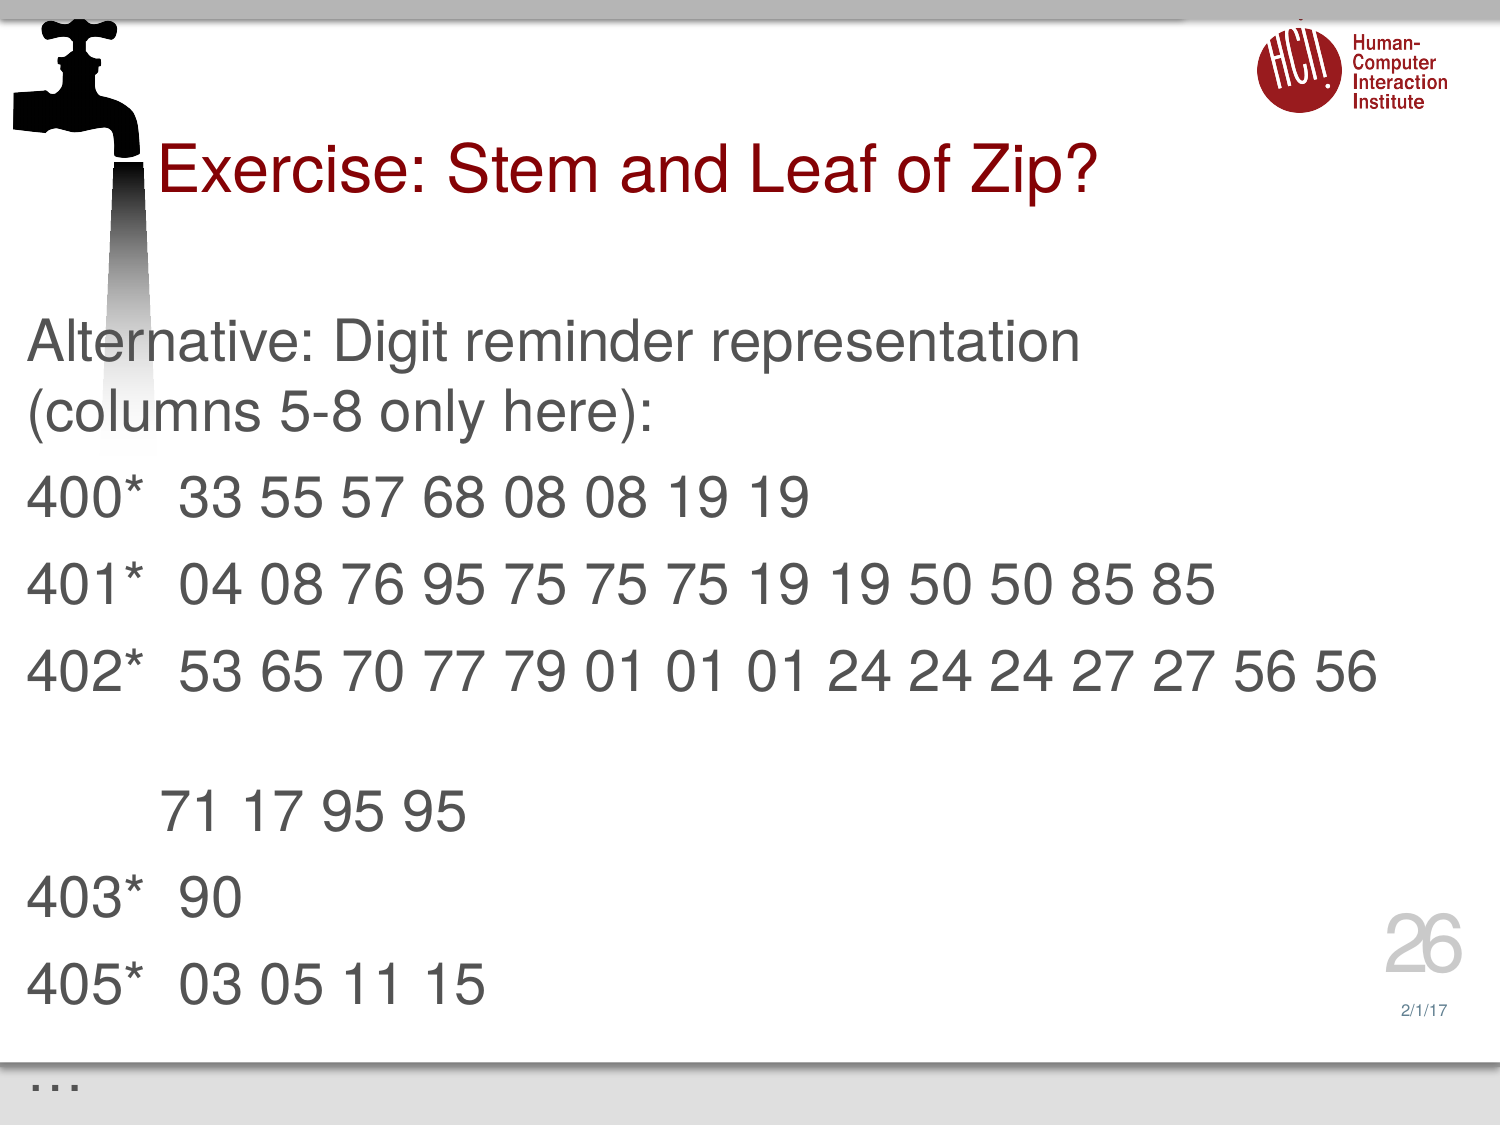

# Exercise: Stem and Leaf of Zip?
Alternative: Digit reminder representation
(columns 5-8 only here):
400*  33 55 57 68 08 08 19 19
401*  04 08 76 95 75 75 75 19 19 50 50 85 85
*  53 65 70 77 79 01 01 01 24 24 24 27 27 56 56
   71 17 95 95
*  90
405*  03 05 11 15
…

26
2/1/17